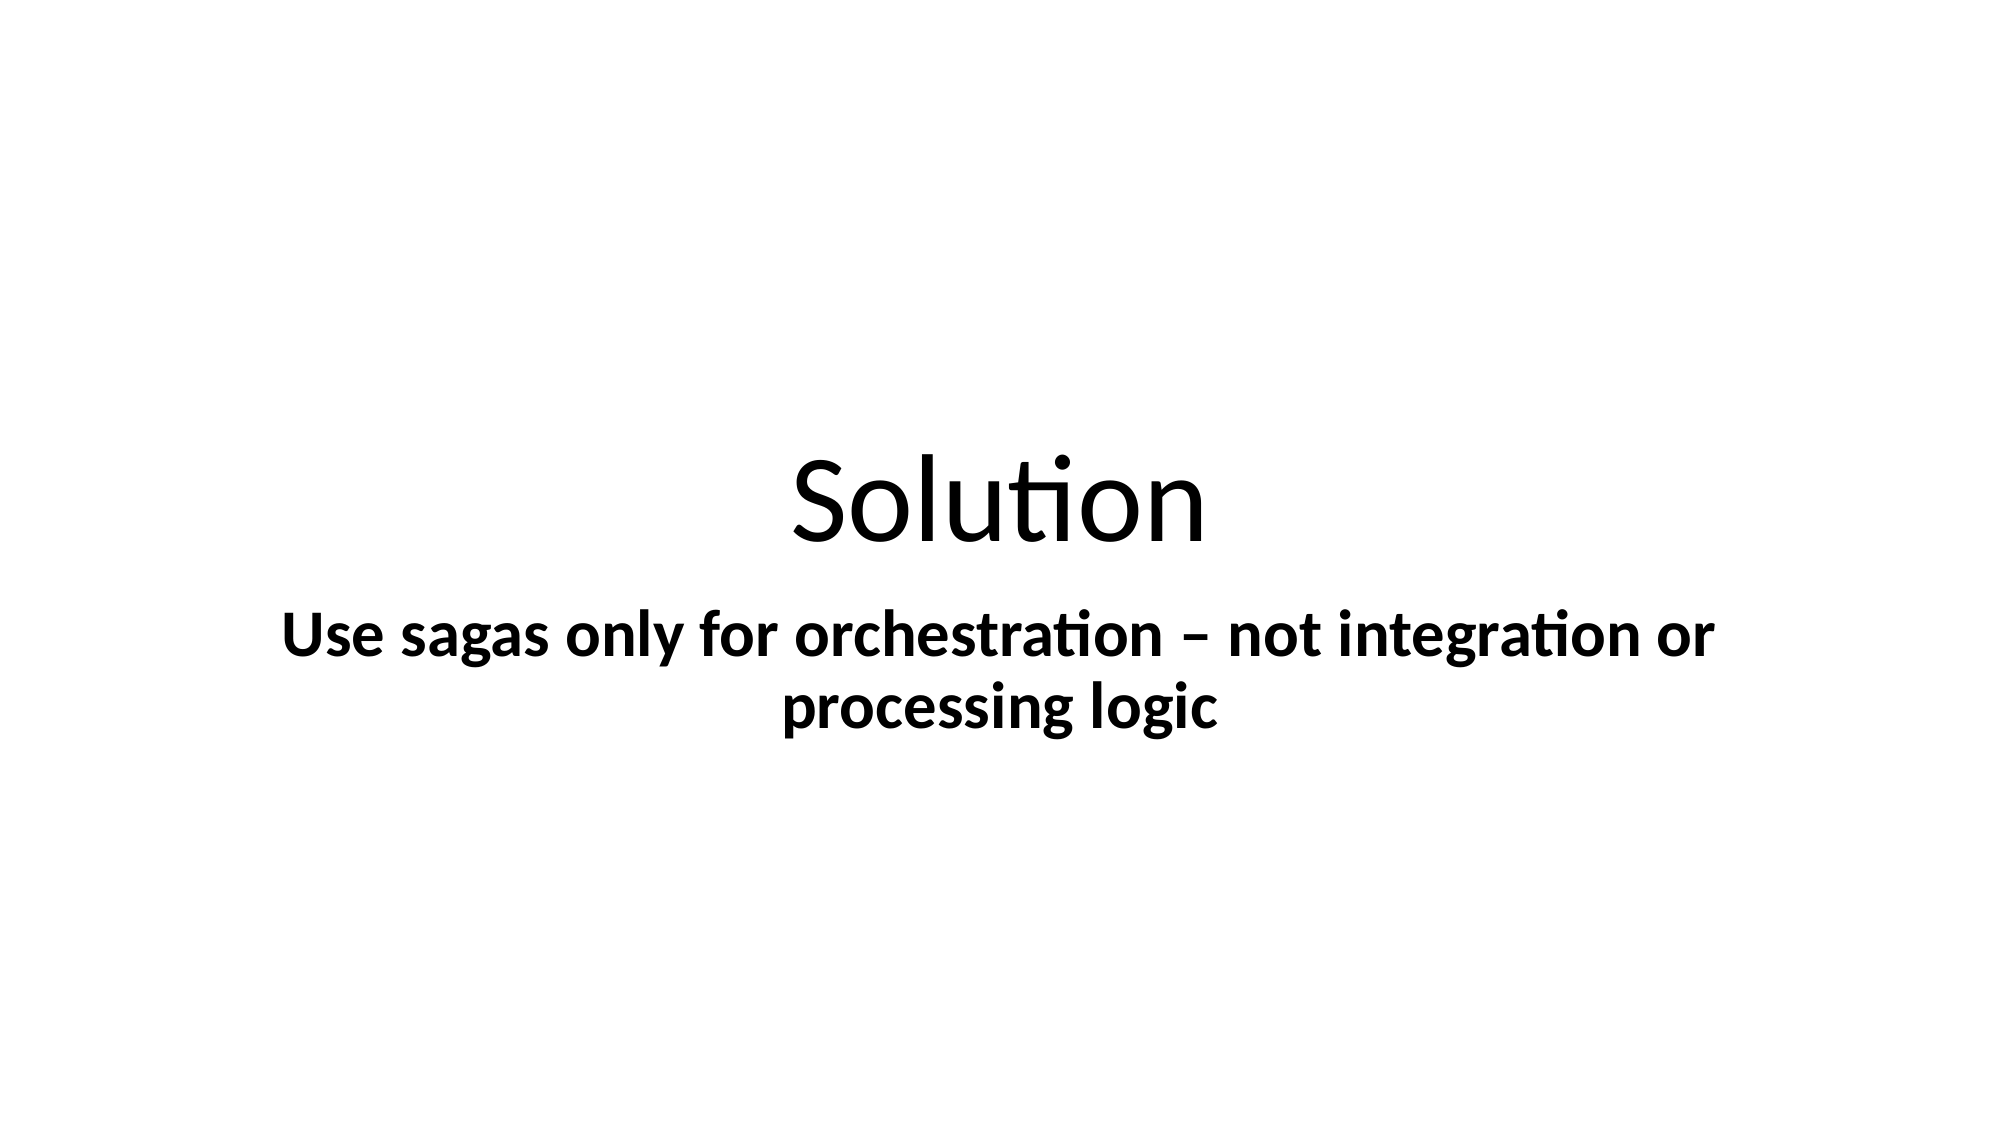

# Solution
Use sagas only for orchestration – not integration or processing logic